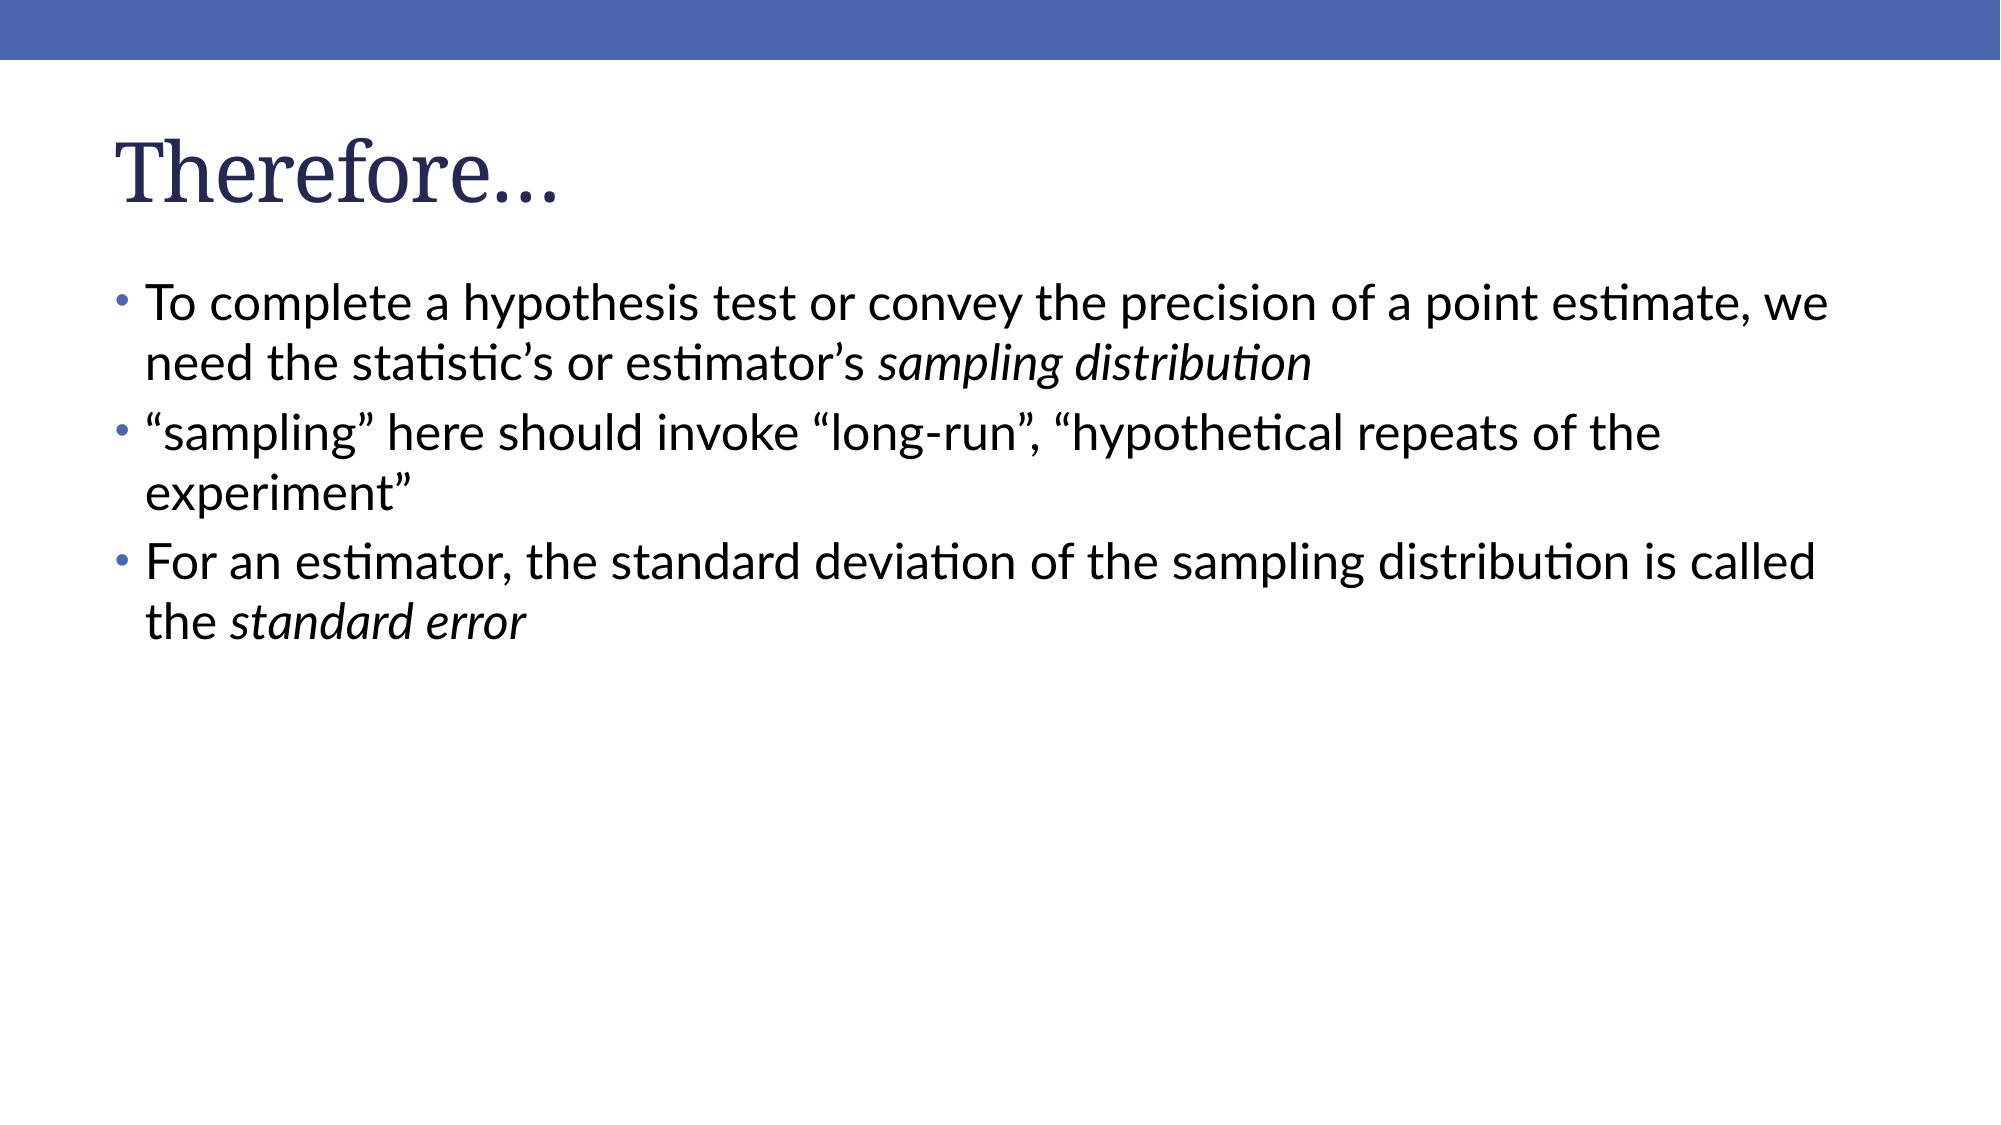

# Therefore…
To complete a hypothesis test or convey the precision of a point estimate, we need the statistic’s or estimator’s sampling distribution
“sampling” here should invoke “long-run”, “hypothetical repeats of the experiment”
For an estimator, the standard deviation of the sampling distribution is called the standard error